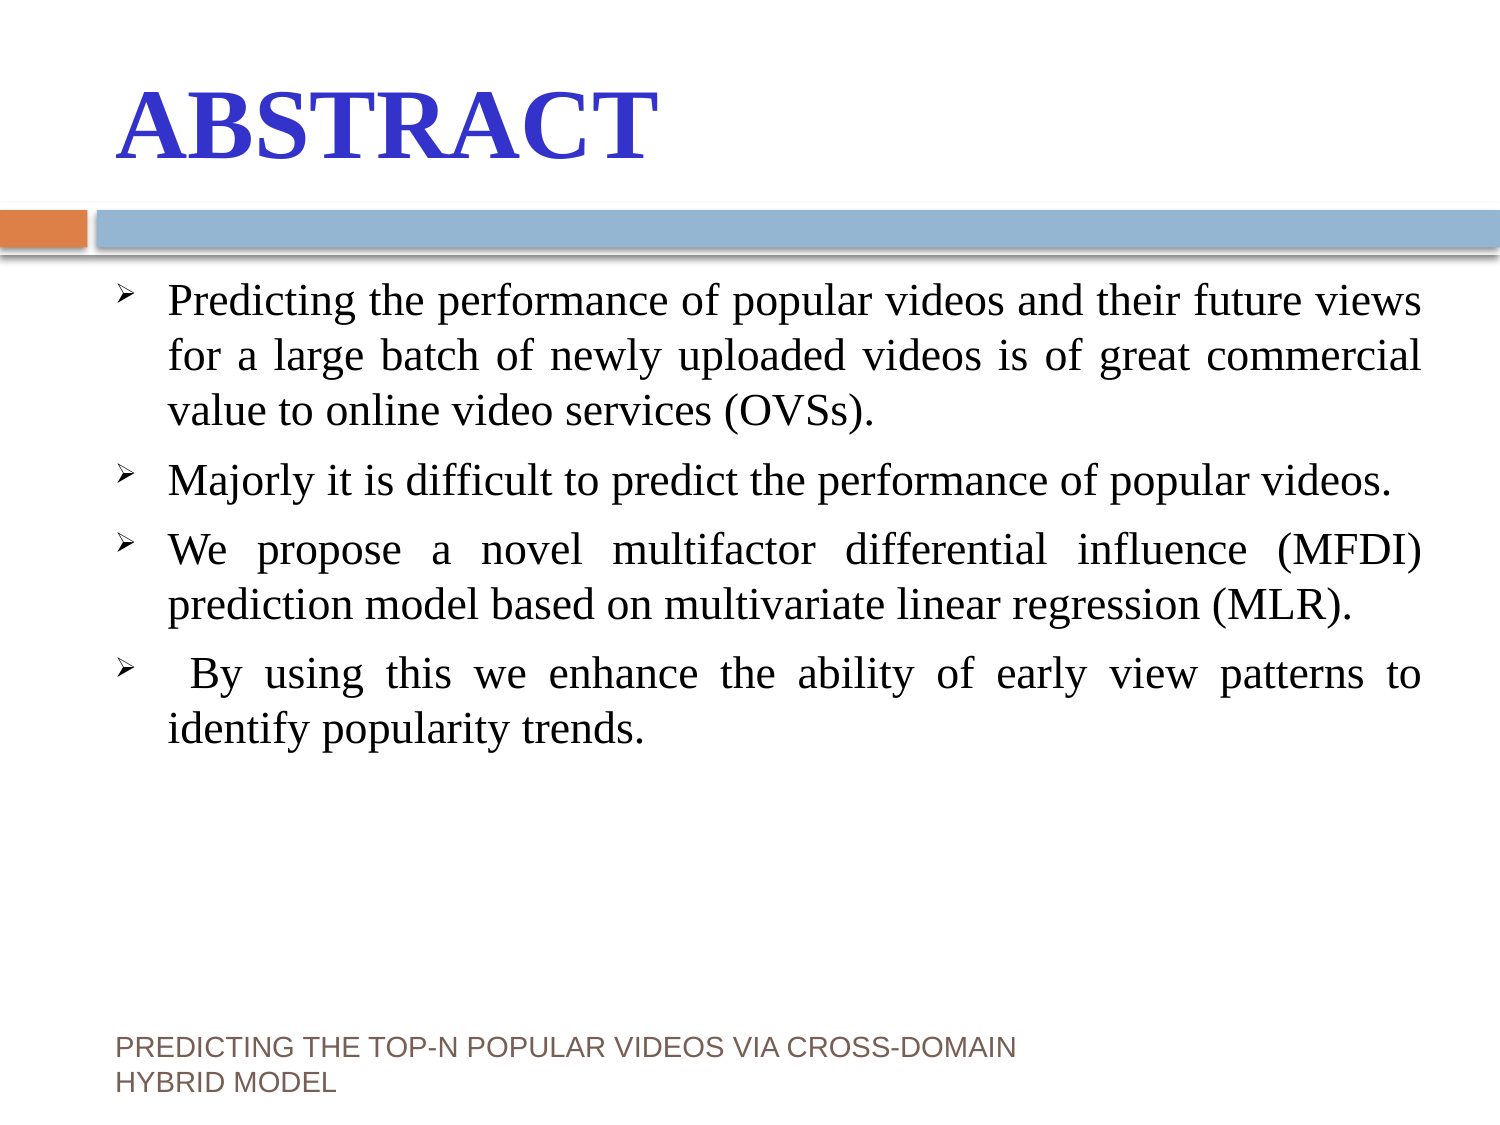

# ABSTRACT
Predicting the performance of popular videos and their future views for a large batch of newly uploaded videos is of great commercial value to online video services (OVSs).
Majorly it is difficult to predict the performance of popular videos.
We propose a novel multifactor differential influence (MFDI) prediction model based on multivariate linear regression (MLR).
 By using this we enhance the ability of early view patterns to identify popularity trends.

PREDICTING THE TOP-N POPULAR VIDEOS VIA CROSS-DOMAIN HYBRID MODEL